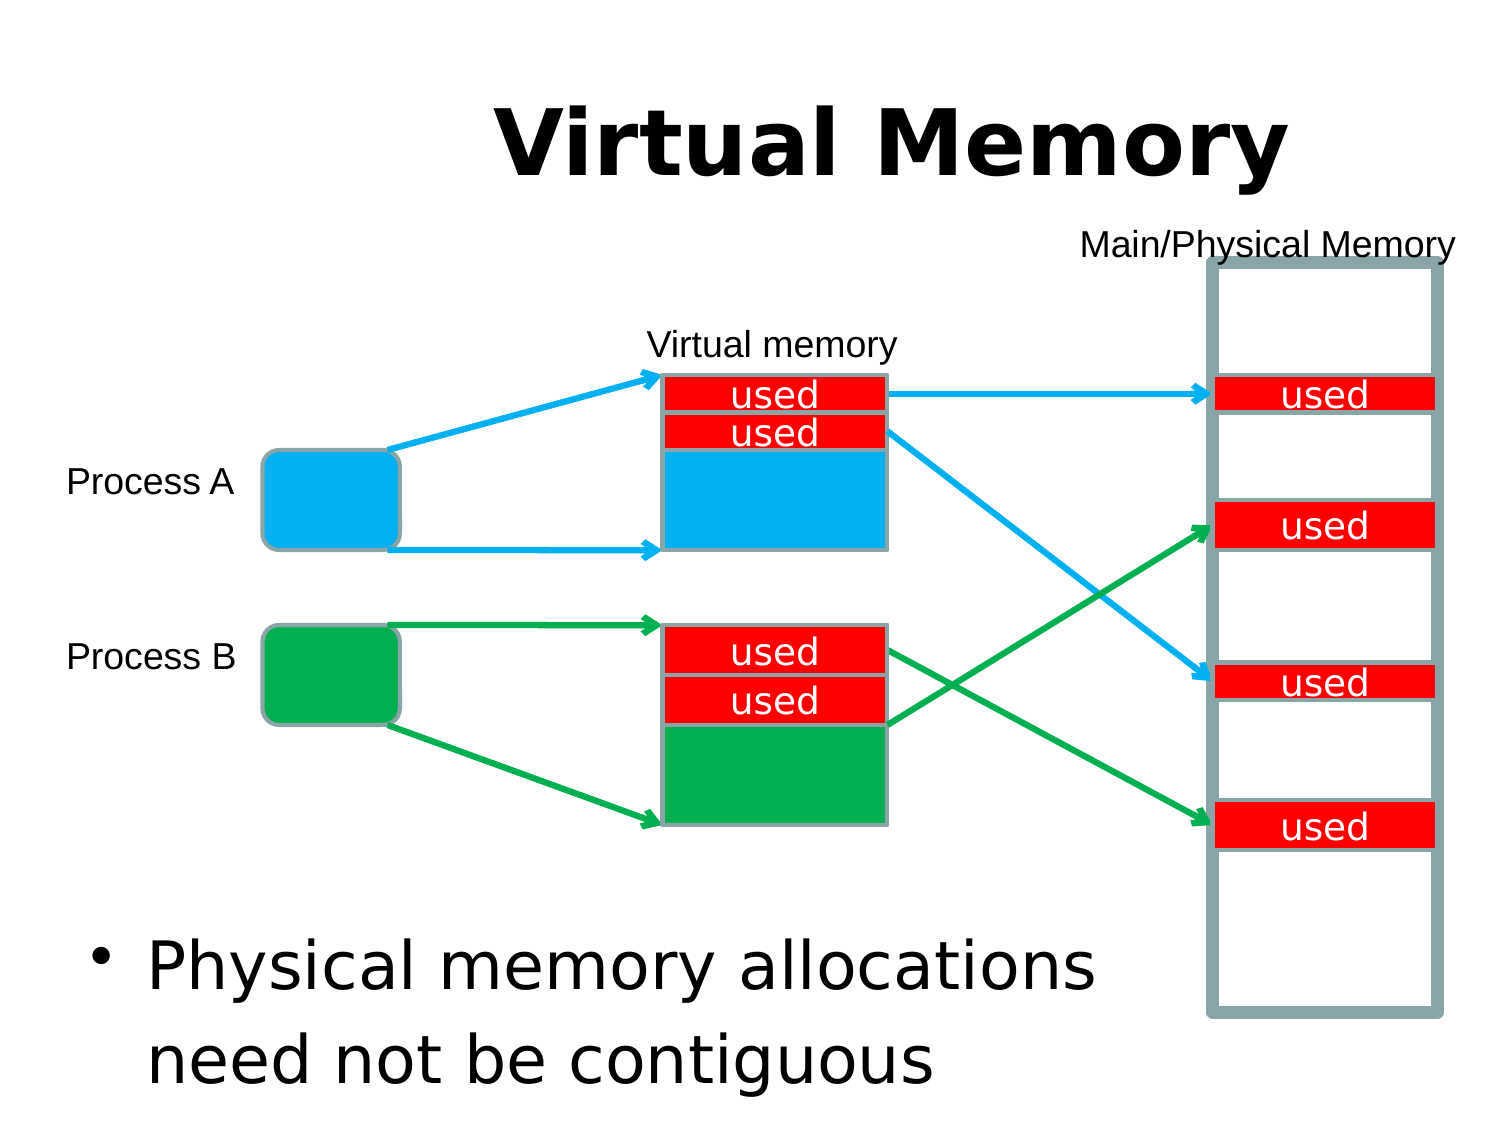

# Prior Virtual Memory
Main/Physical Memory

Physical memory allocations
	need not be contiguous

Virtual memory

used
used
used
Process A

used
Process B

used
used
used
used